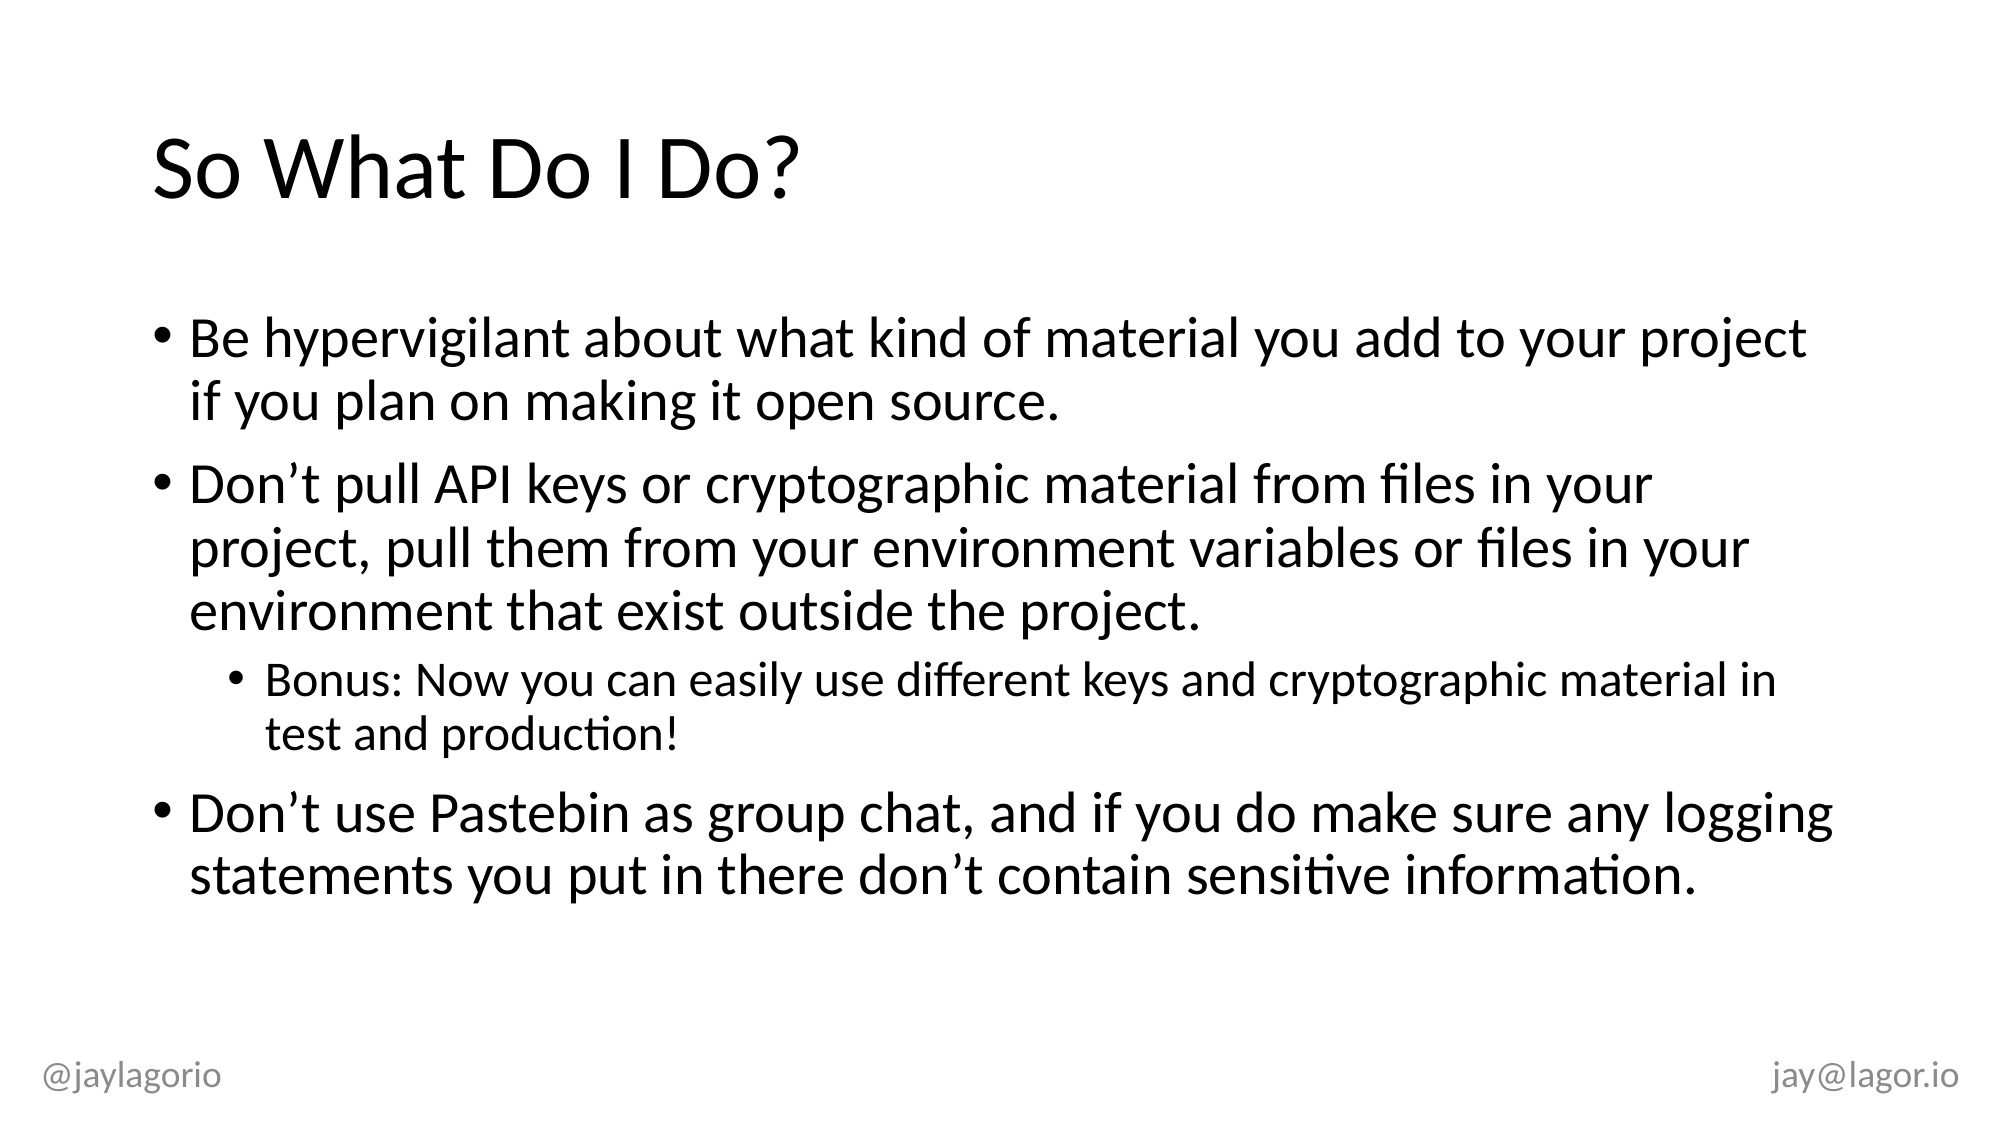

# So What Do I Do?
Be hypervigilant about what kind of material you add to your project if you plan on making it open source.
Don’t pull API keys or cryptographic material from files in your project, pull them from your environment variables or files in your environment that exist outside the project.
Bonus: Now you can easily use different keys and cryptographic material in test and production!
Don’t use Pastebin as group chat, and if you do make sure any logging statements you put in there don’t contain sensitive information.